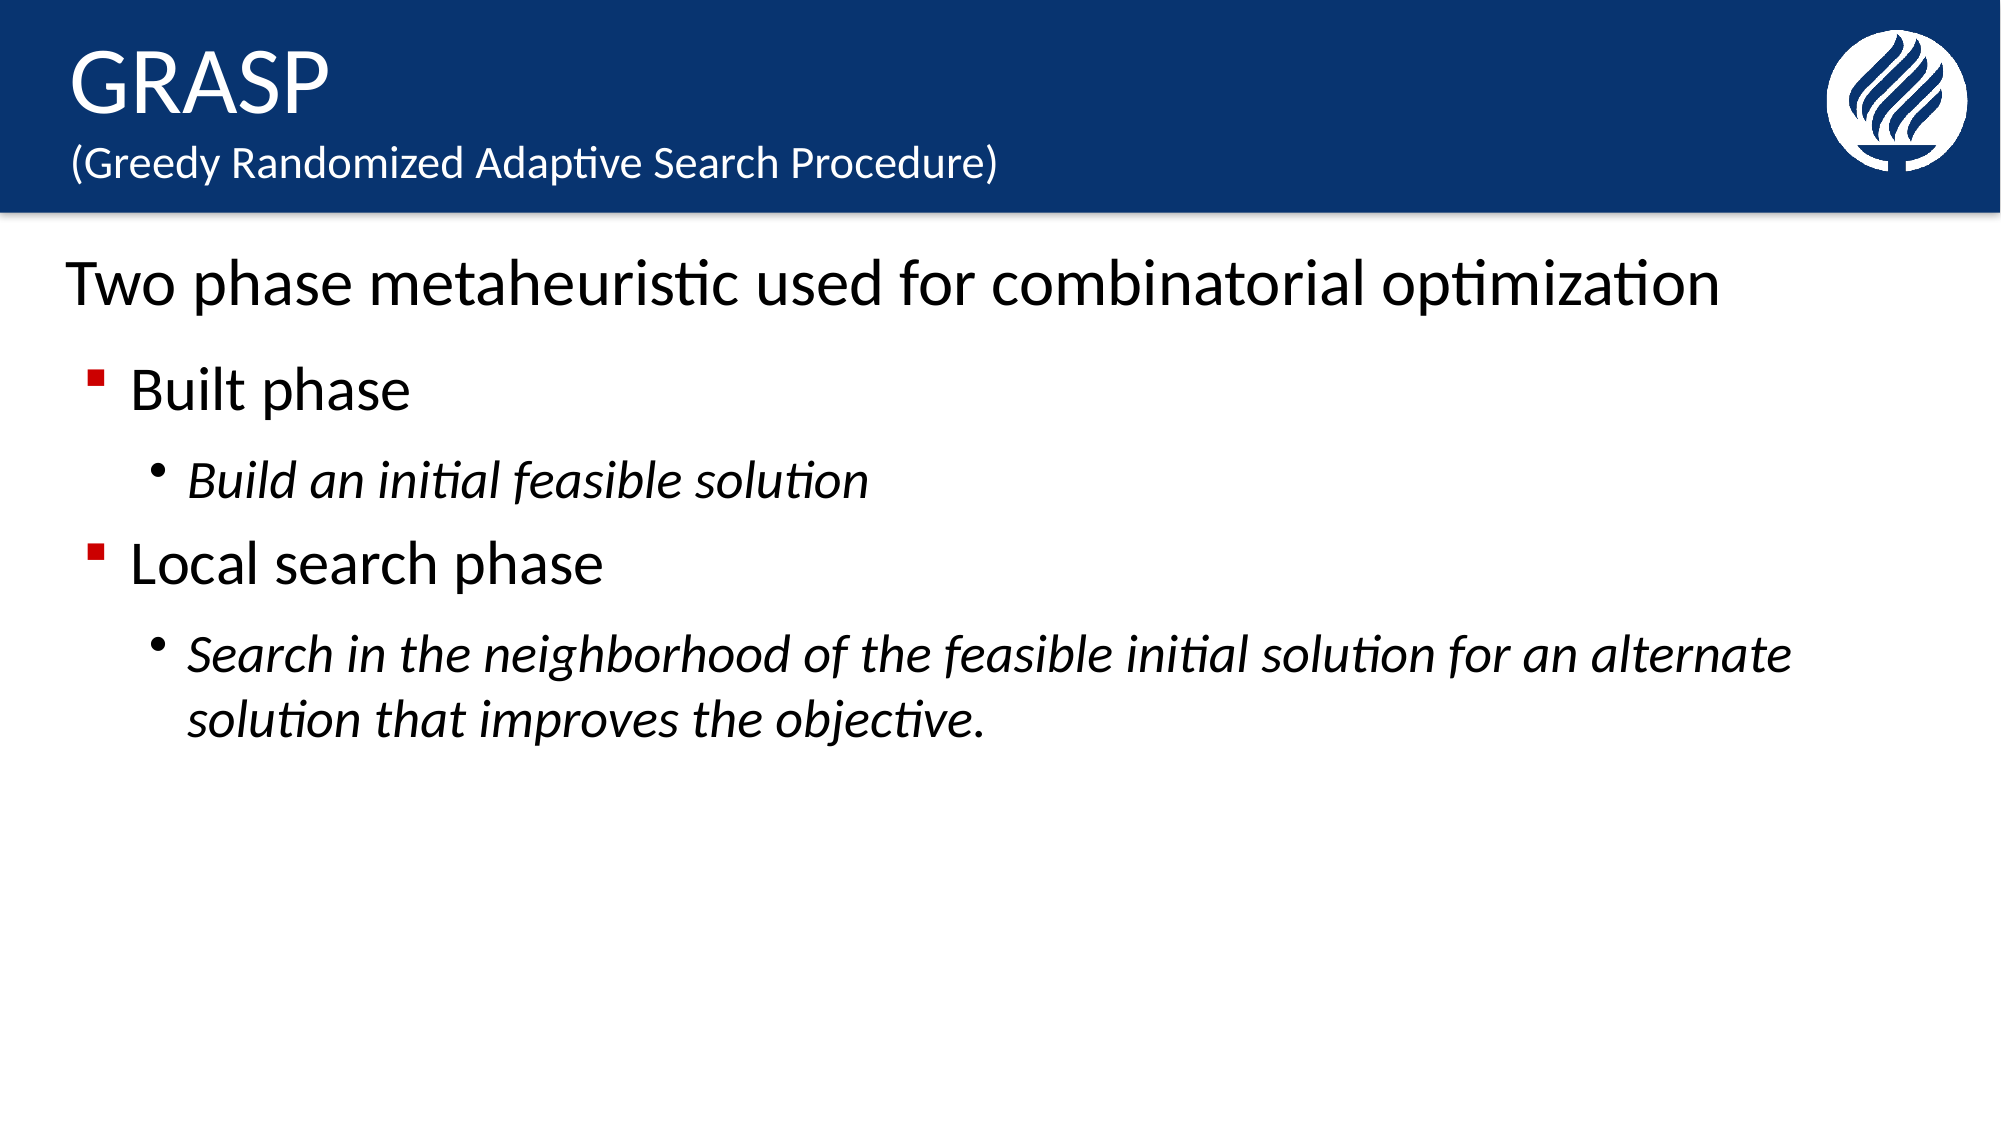

# GRASP (Greedy Randomized Adaptive Search Procedure)
Two phase metaheuristic used for combinatorial optimization
Built phase
Build an initial feasible solution
Local search phase
Search in the neighborhood of the feasible initial solution for an alternate solution that improves the objective.